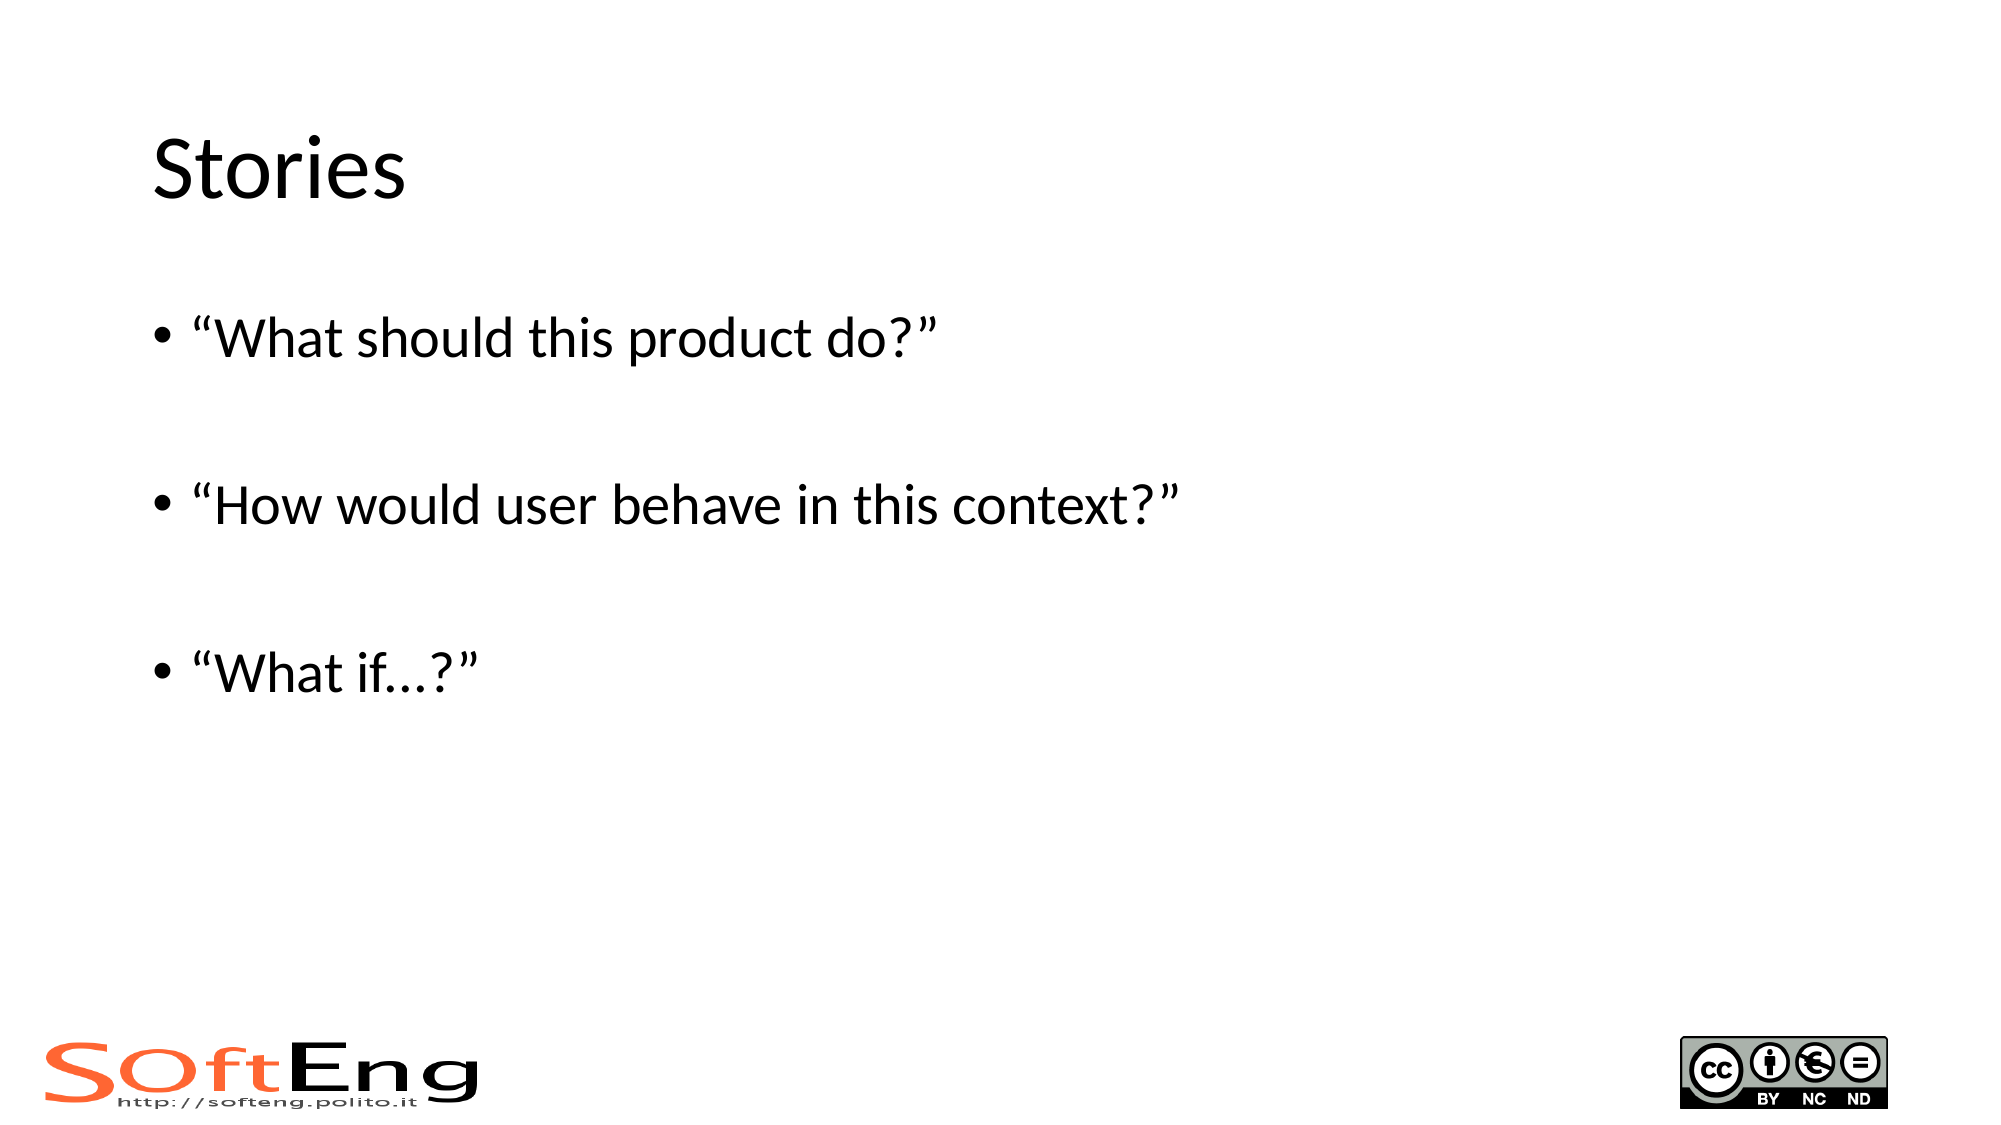

# Stories
“What should this product do?”

“How would user behave in this context?”

“What if...?”